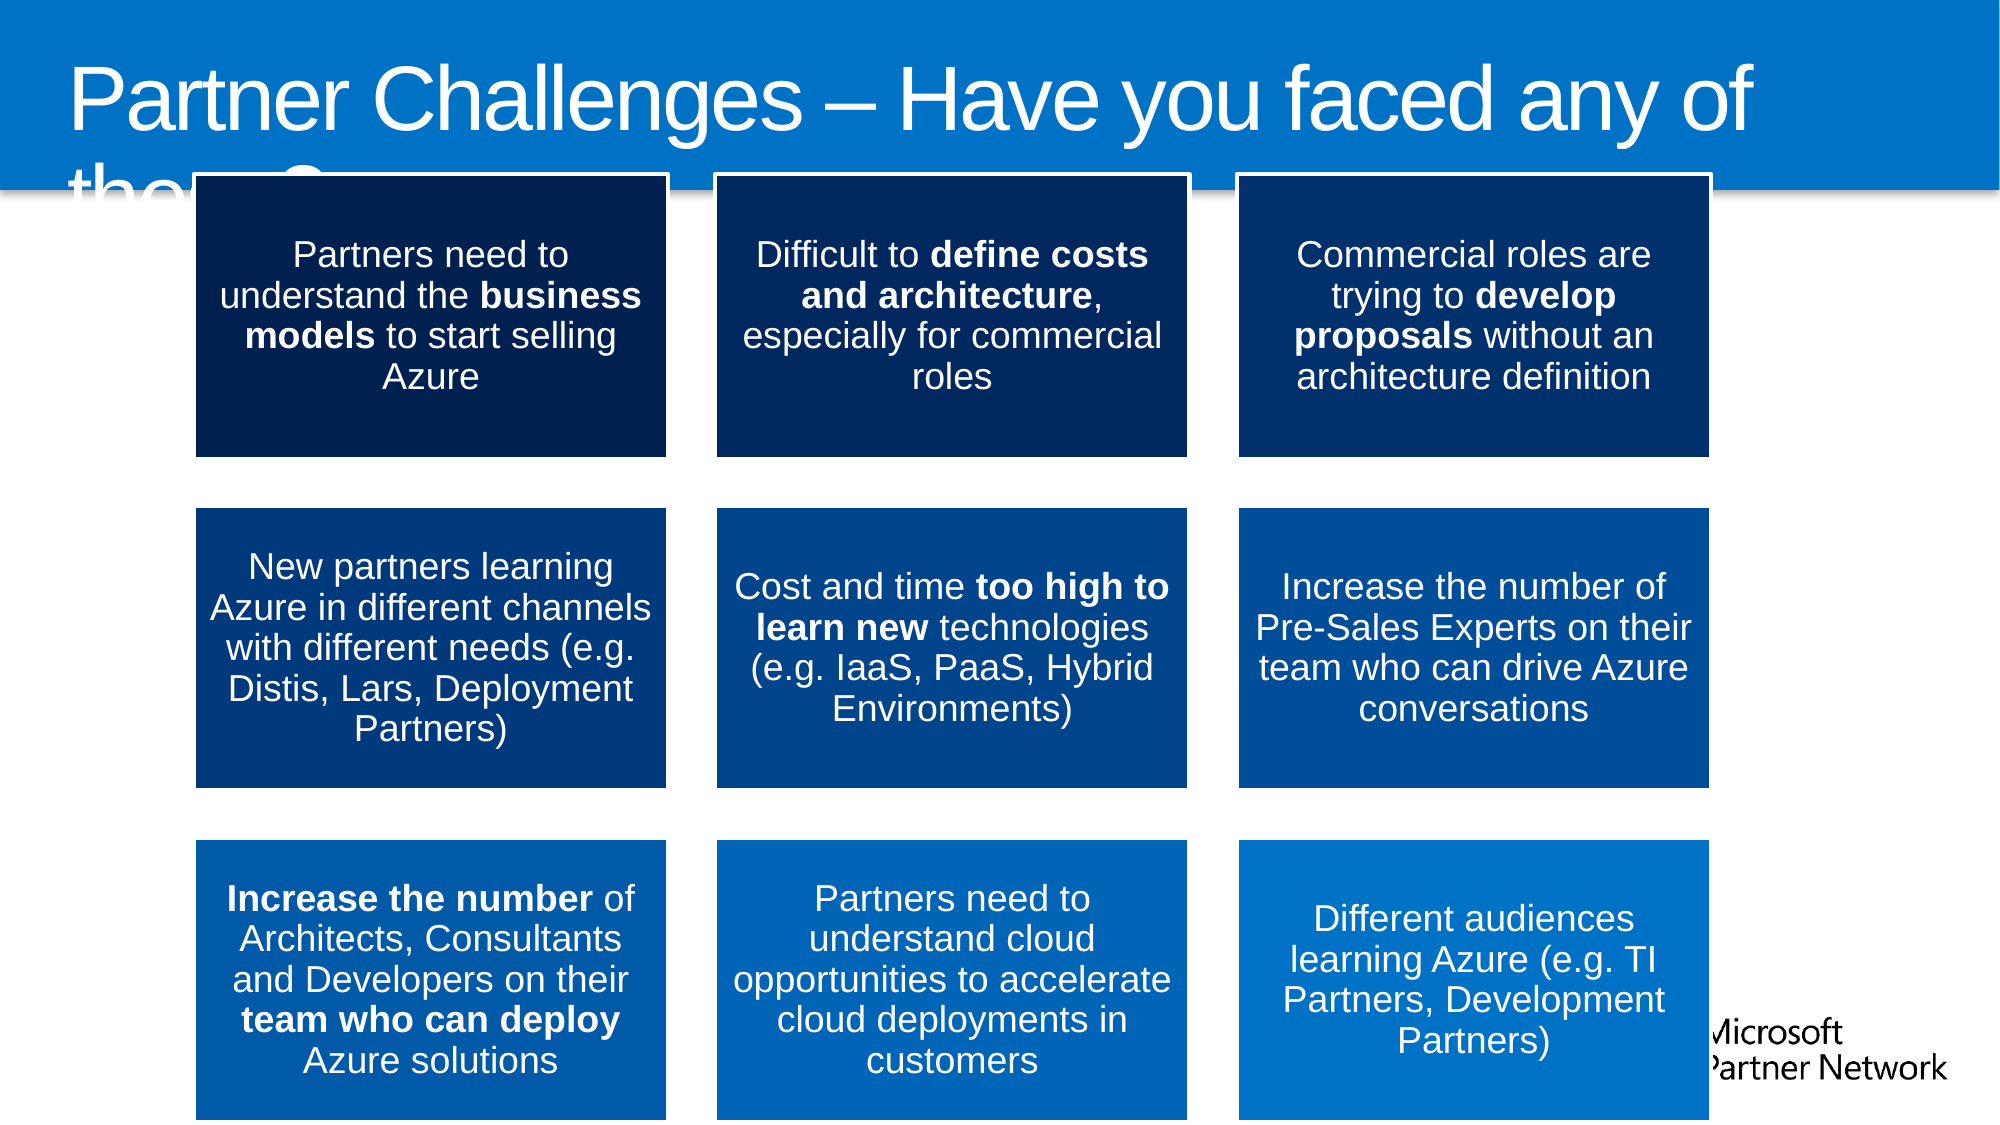

# Partner Challenges – Have you faced any of these?
Partners need to understand the business models to start selling Azure
Difficult to define costs and architecture, especially for commercial roles
Commercial roles are trying to develop proposals without an architecture definition
New partners learning Azure in different channels with different needs (e.g. Distis, Lars, Deployment Partners)
Cost and time too high to learn new technologies (e.g. IaaS, PaaS, Hybrid Environments)
Increase the number of Pre-Sales Experts on their team who can drive Azure conversations
Increase the number of Architects, Consultants and Developers on their team who can deploy Azure solutions
Partners need to understand cloud opportunities to accelerate cloud deployments in customers
Different audiences learning Azure (e.g. TI Partners, Development Partners)